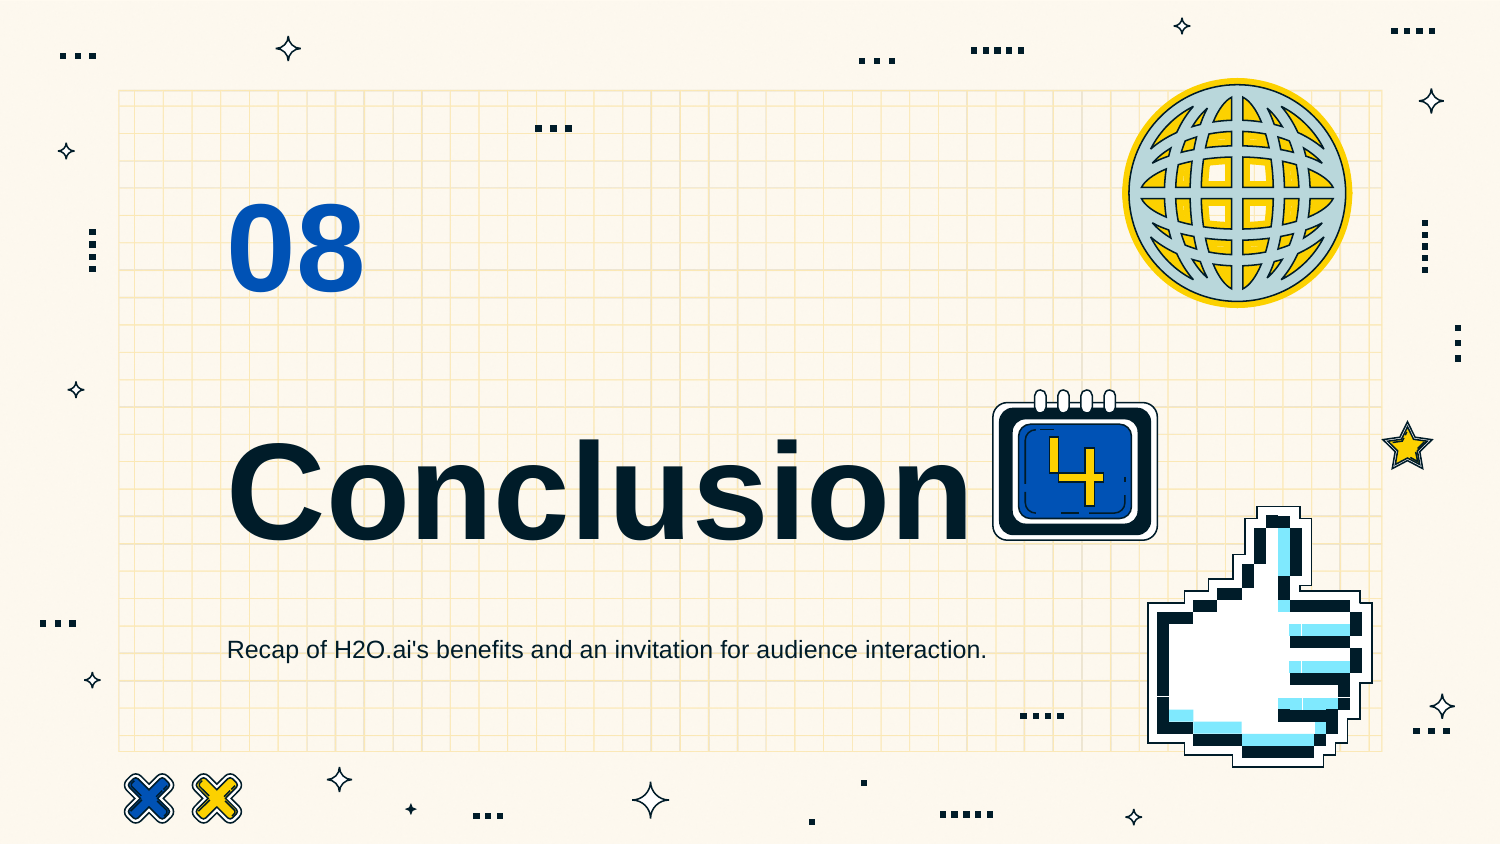

08
# Conclusion
Recap of H2O.ai's benefits and an invitation for audience interaction.